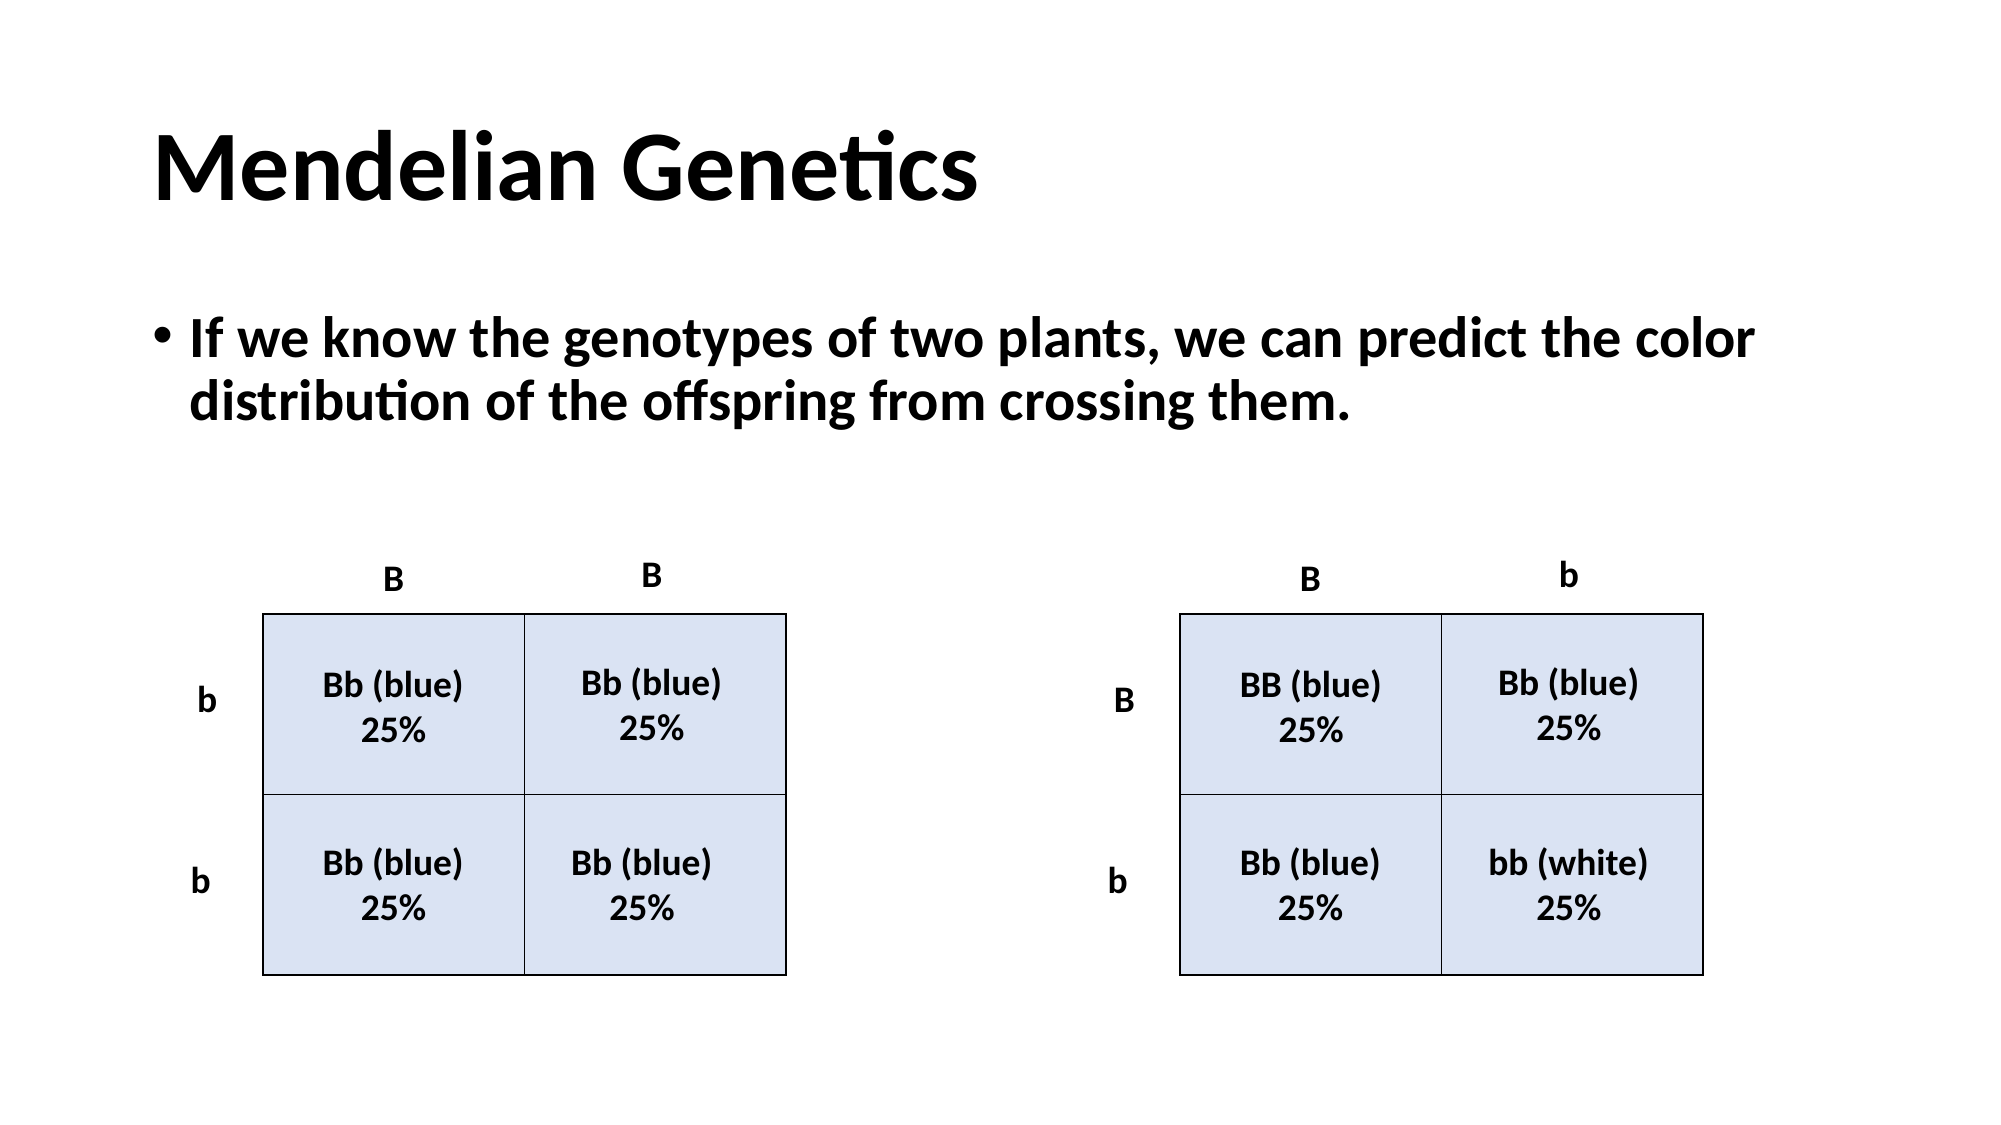

# Mendelian Genetics
If we know the genotypes of two plants, we can predict the color distribution of the offspring from crossing them.

B
b
B
B

Bb (blue)
25%
Bb (blue)
25%
Bb (blue)
25%
BB (blue)
25%
b
B
Bb (blue)
25%
bb (white)
25%
Bb (blue)
25%
Bb (blue)
25%
b
b